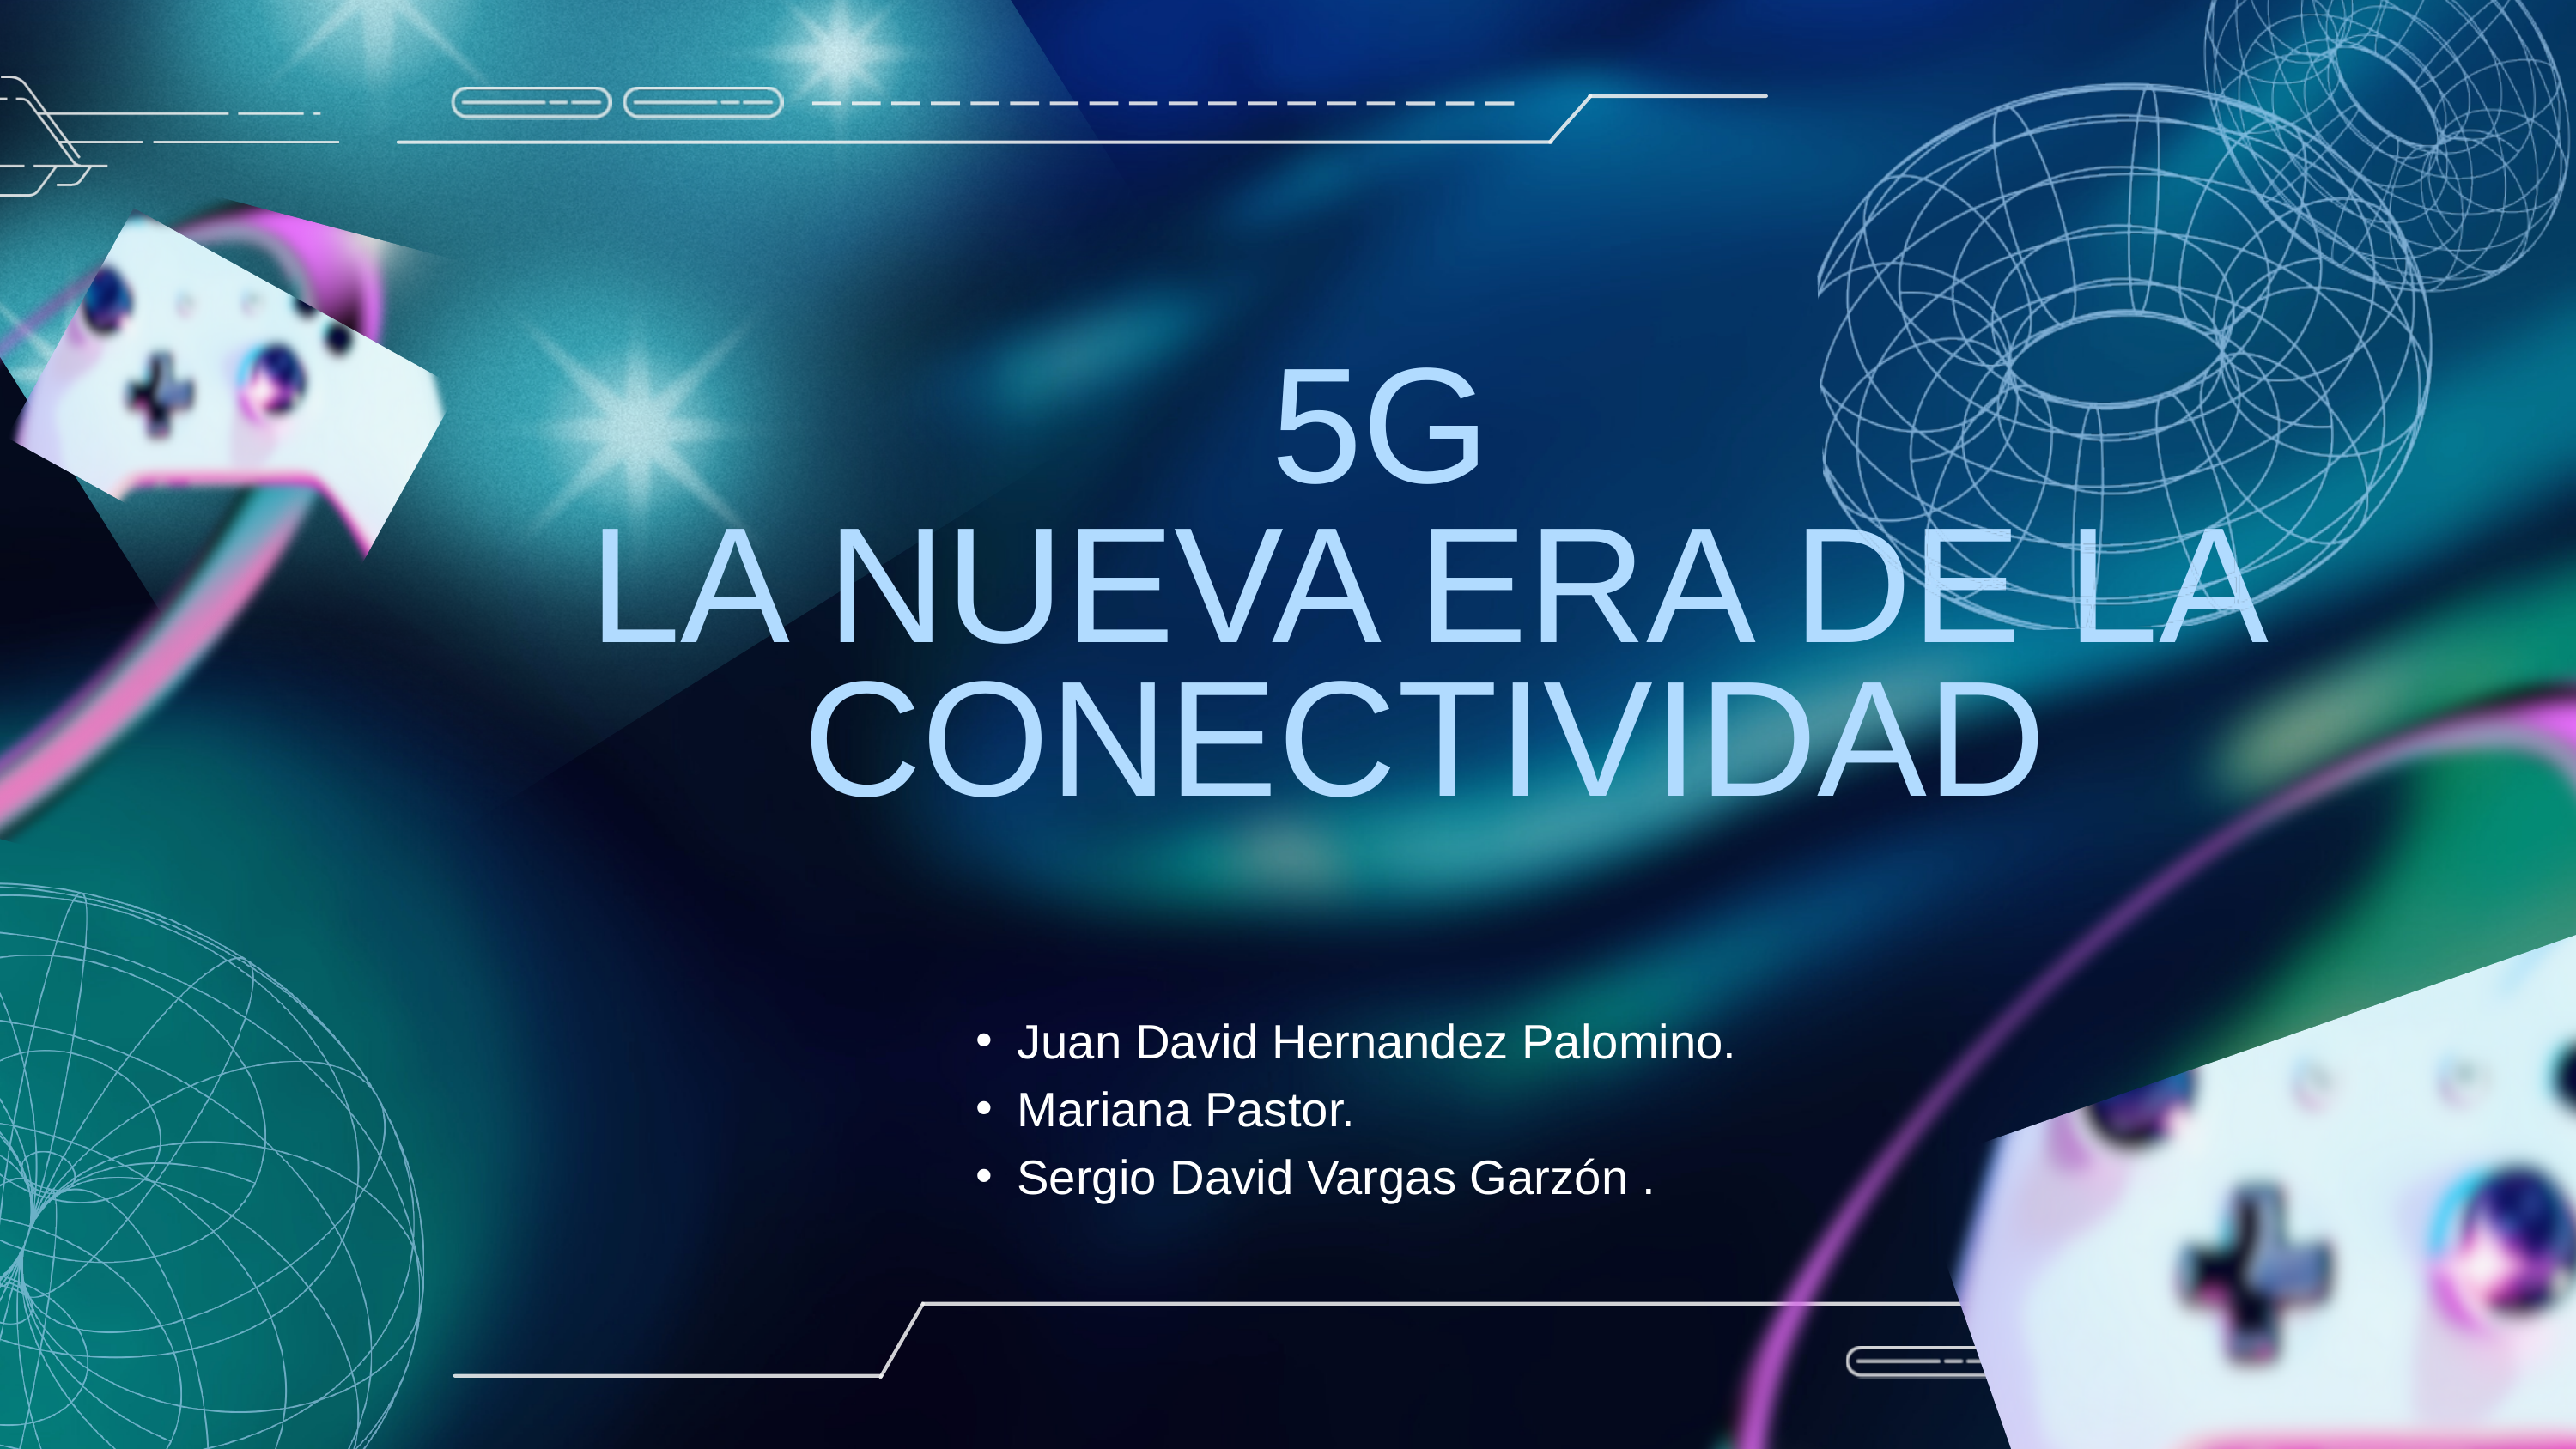

5G

LA NUEVA ERA DE LA CONECTIVIDAD

Juan David Hernandez Palomino.
Mariana Pastor.
Sergio David Vargas Garzón .